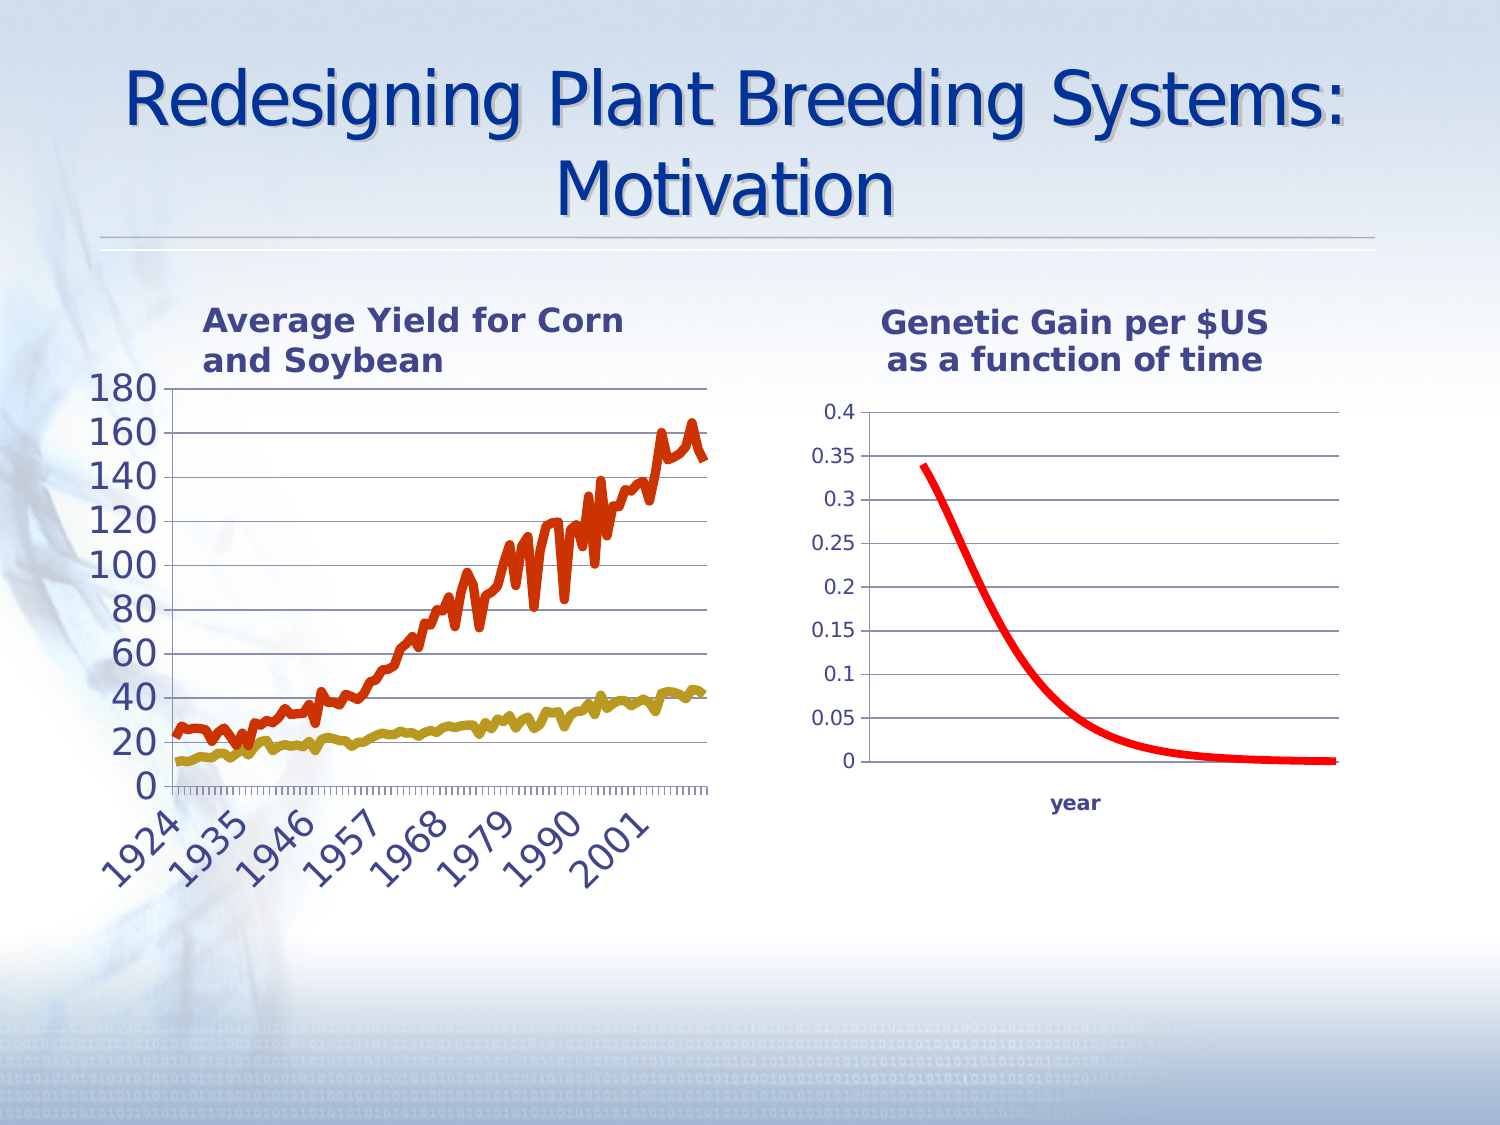

# Redesigning Plant Breeding Systems: Motivation

### Chart: Genetic Gain per $US as a function of time

| Category |  |
|---|---|
Average Yield for Corn and Soybean

### Chart

| Category |  |  |
|---|---|---|
| 1924 | 11.0 | 22.1 |
| 1925 | 11.7 | 27.4 |
| 1926 | 11.2 | 25.7 |
| 1927 | 12.2 | 26.4 |
| 1928 | 13.6 | 26.3 |
| 1929 | 13.3 | 25.7 |
| 1930 | 13.0 | 20.5 |
| 1931 | 15.1 | 24.5 |
| 1932 | 15.1 | 26.5 |
| 1933 | 12.9 | 22.8 |
| 1934 | 14.9 | 18.7 |
| 1935 | 16.8 | 24.2 |
| 1936 | 14.3 | 18.6 |
| 1937 | 17.9 | 28.9 |
| 1938 | 20.4 | 27.8 |
| 1939 | 20.9 | 29.9 |
| 1940 | 16.2 | 28.9 |
| 1941 | 18.2 | 31.2 |
| 1942 | 19.0 | 35.4 |
| 1943 | 18.3 | 32.6 |
| 1944 | 18.8 | 33.0 |
| 1945 | 18.0 | 33.1 |
| 1946 | 20.5 | 37.2 |
| 1947 | 16.3 | 28.6 |
| 1948 | 21.3 | 43.0 |
| 1949 | 22.3 | 38.2 |
| 1950 | 21.7 | 38.2 |
| 1951 | 20.8 | 36.9 |
| 1952 | 20.7 | 41.8 |
| 1953 | 18.2 | 40.7 |
| 1954 | 20.0 | 39.4 |
| 1955 | 20.1 | 42.0 |
| 1956 | 21.8 | 47.4 |
| 1957 | 23.2 | 48.3 |
| 1958 | 24.2 | 52.8 |
| 1959 | 23.5 | 53.1 |
| 1960 | 23.5 | 54.7 |
| 1961 | 25.1 | 62.4 |
| 1962 | 24.2 | 64.7 |
| 1963 | 24.4 | 67.9 |
| 1964 | 22.8 | 62.9 |
| 1965 | 24.5 | 74.1 |
| 1966 | 25.4 | 73.1 |
| 1967 | 24.5 | 80.1 |
| 1968 | 26.7 | 79.5 |
| 1969 | 27.4 | 85.9 |
| 1970 | 26.7 | 72.4 |
| 1971 | 27.5 | 88.1 |
| 1972 | 27.8 | 97.0 |
| 1973 | 27.8 | 91.3 |
| 1974 | 23.7 | 71.9 |
| 1975 | 28.9 | 86.4 |
| 1976 | 26.1 | 88.0 |
| 1977 | 30.6 | 90.8 |
| 1978 | 29.4 | 101.0 |
| 1979 | 32.1 | 109.5 |
| 1980 | 26.5 | 91.0 |
| 1981 | 30.1 | 108.9 |
| 1982 | 31.5 | 113.2 |
| 1983 | 26.2 | 81.1 |
| 1984 | 28.1 | 106.7 |
| 1985 | 34.1 | 118.0 |
| 1986 | 33.3 | 119.4 |
| 1987 | 33.9 | 119.8 |
| 1988 | 27.0 | 84.6 |
| 1989 | 32.3 | 116.3 |
| 1990 | 34.1 | 118.5 |
| 1991 | 34.2 | 108.6 |
| 1992 | 37.6 | 131.5 |
| 1993 | 32.6 | 100.7 |
| 1994 | 41.4 | 138.6 |
| 1995 | 35.3 | 113.5 |
| 1996 | 37.6 | 127.1 |
| 1997 | 38.9 | 126.7 |
| 1998 | 38.9 | 134.4 |
| 1999 | 36.6 | 133.8 |
| 2000 | 38.1 | 136.9 |
| 2001 | 39.6 | 138.2 |
| 2002 | 38.0 | 129.3 |
| 2003 | 33.9 | 142.2 |
| 2004 | 42.2 | 160.3 |
| 2005 | 43.0 | 147.9 |
| 2006 | 42.7 | 149.1 |
| 2007 | 41.7 | 150.7 |
| 2008 | 39.7 | 153.9 |
| 2009 | 44.0 | 164.7 |
| 2010 | 43.5 | 152.8 |
| 2011 | 41.5 | 147.2 |